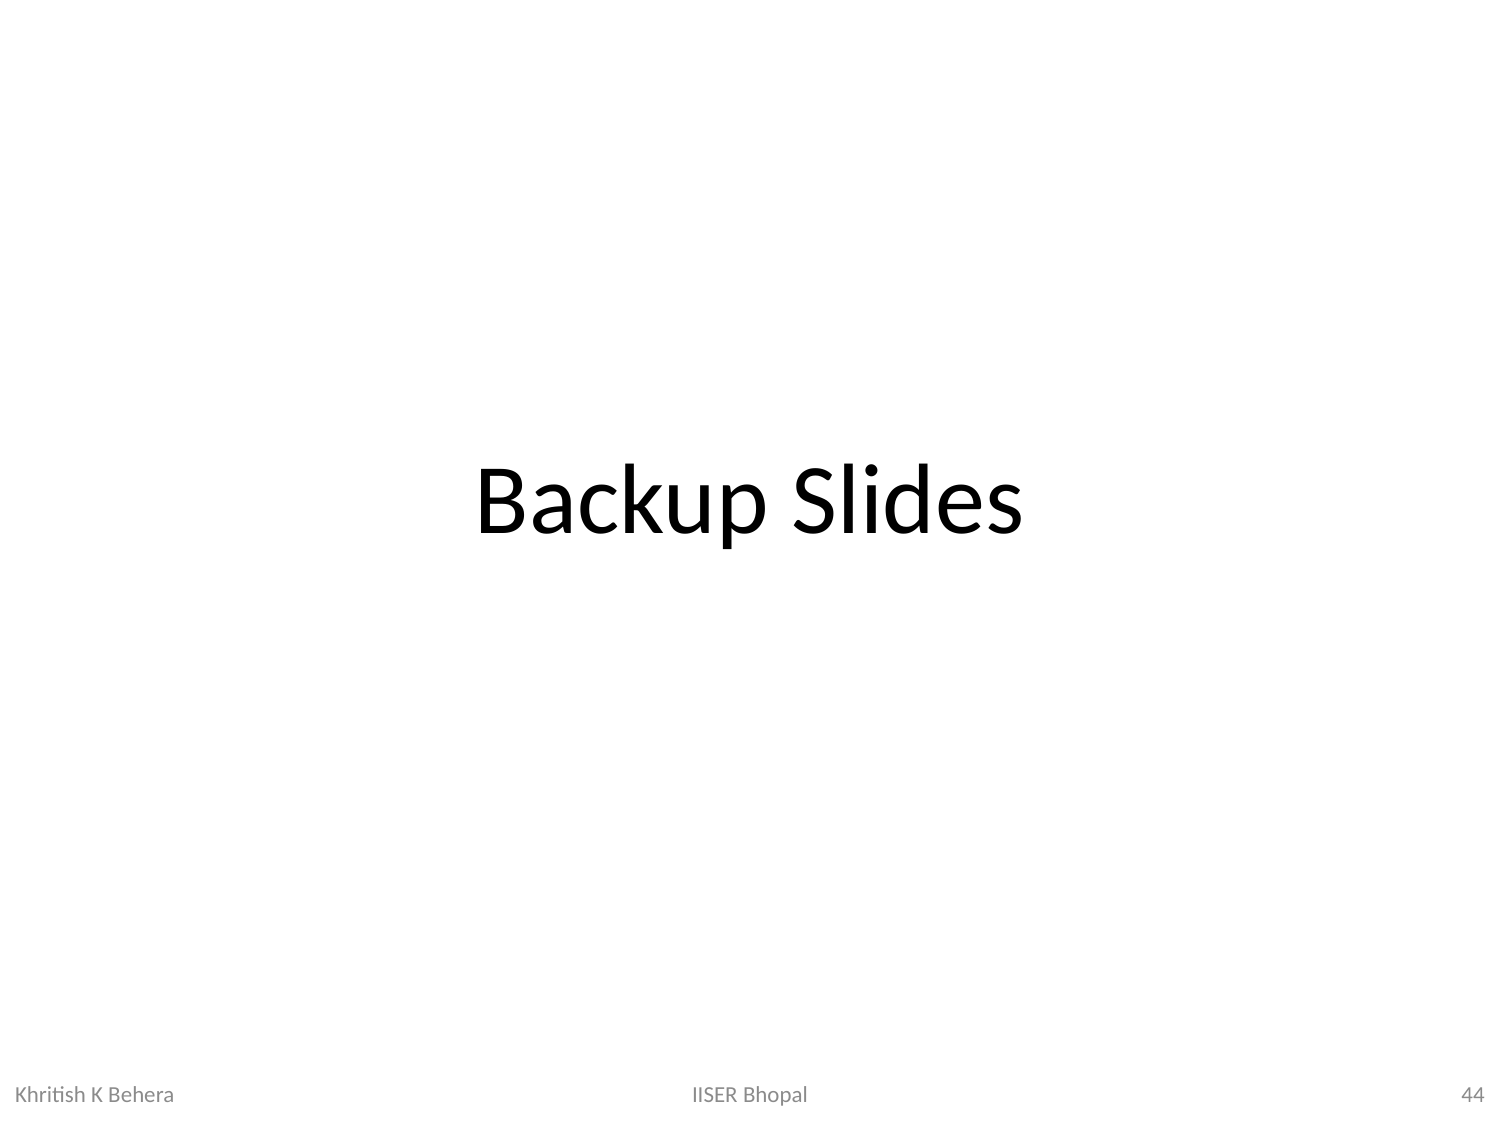

Backup Slides
44
IISER Bhopal
Khritish K Behera